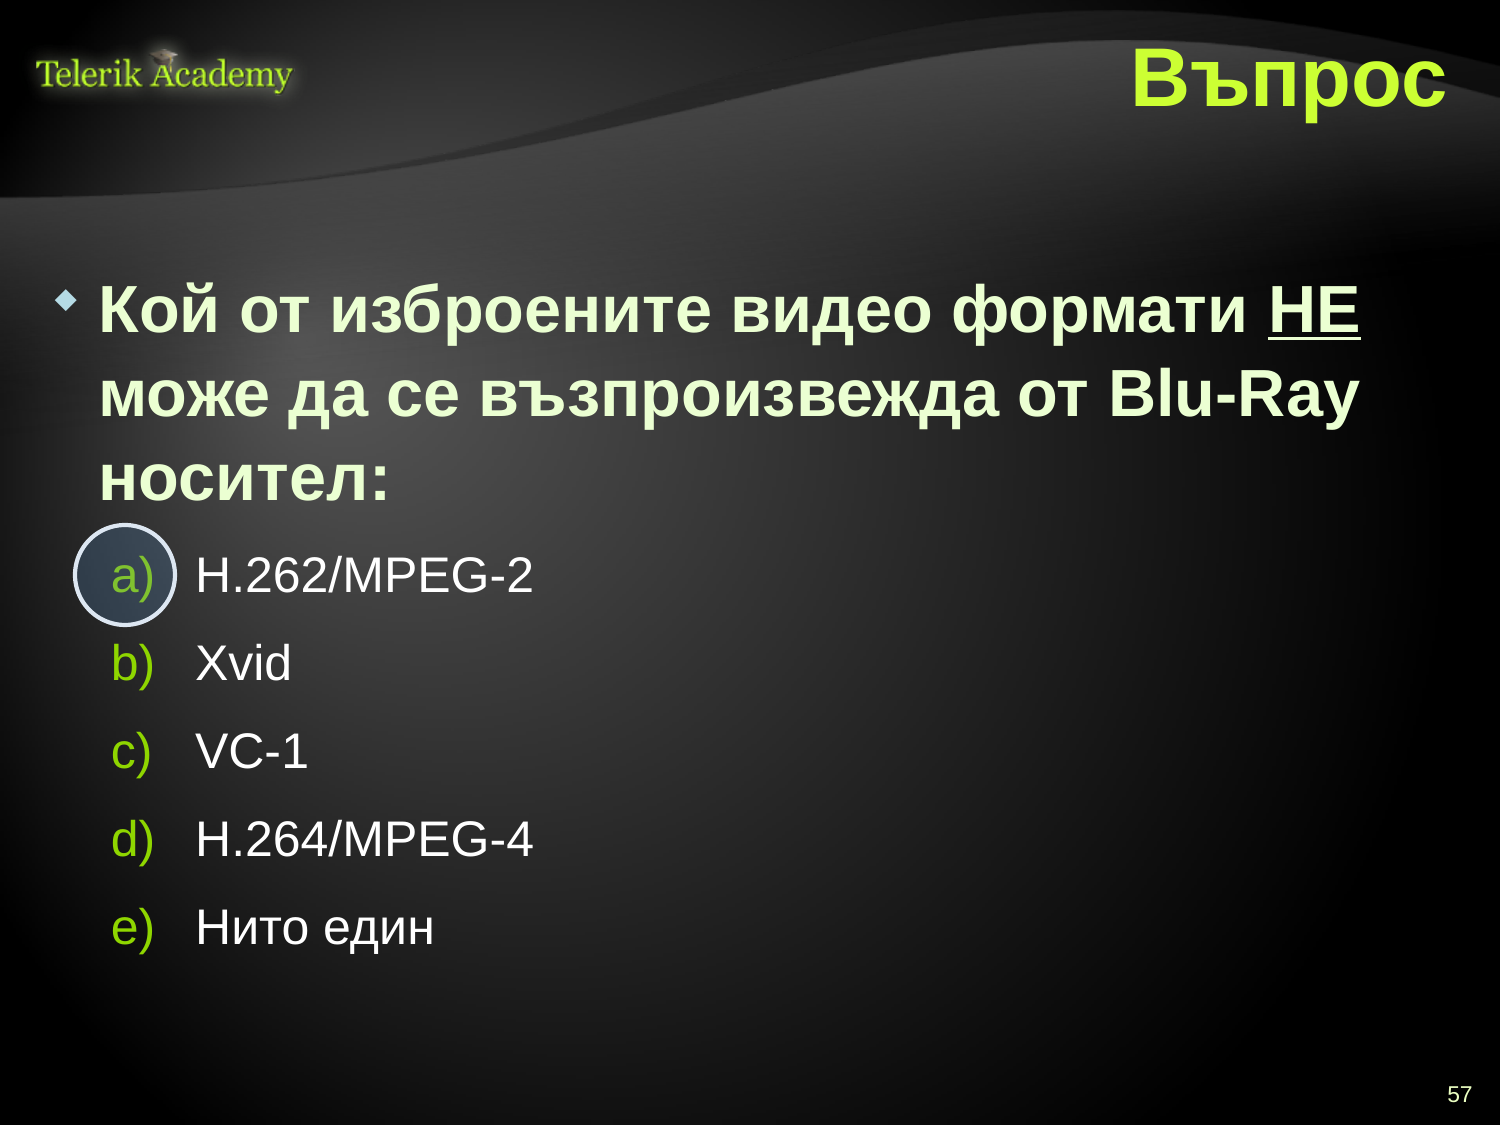

# Въпрос

Кой от изброените видео формати НЕ може да се възпроизвежда от Blu-Ray носител:
H.262/MPEG-2
Xvid
VC-1
H.264/MPEG-4
Нито един

57